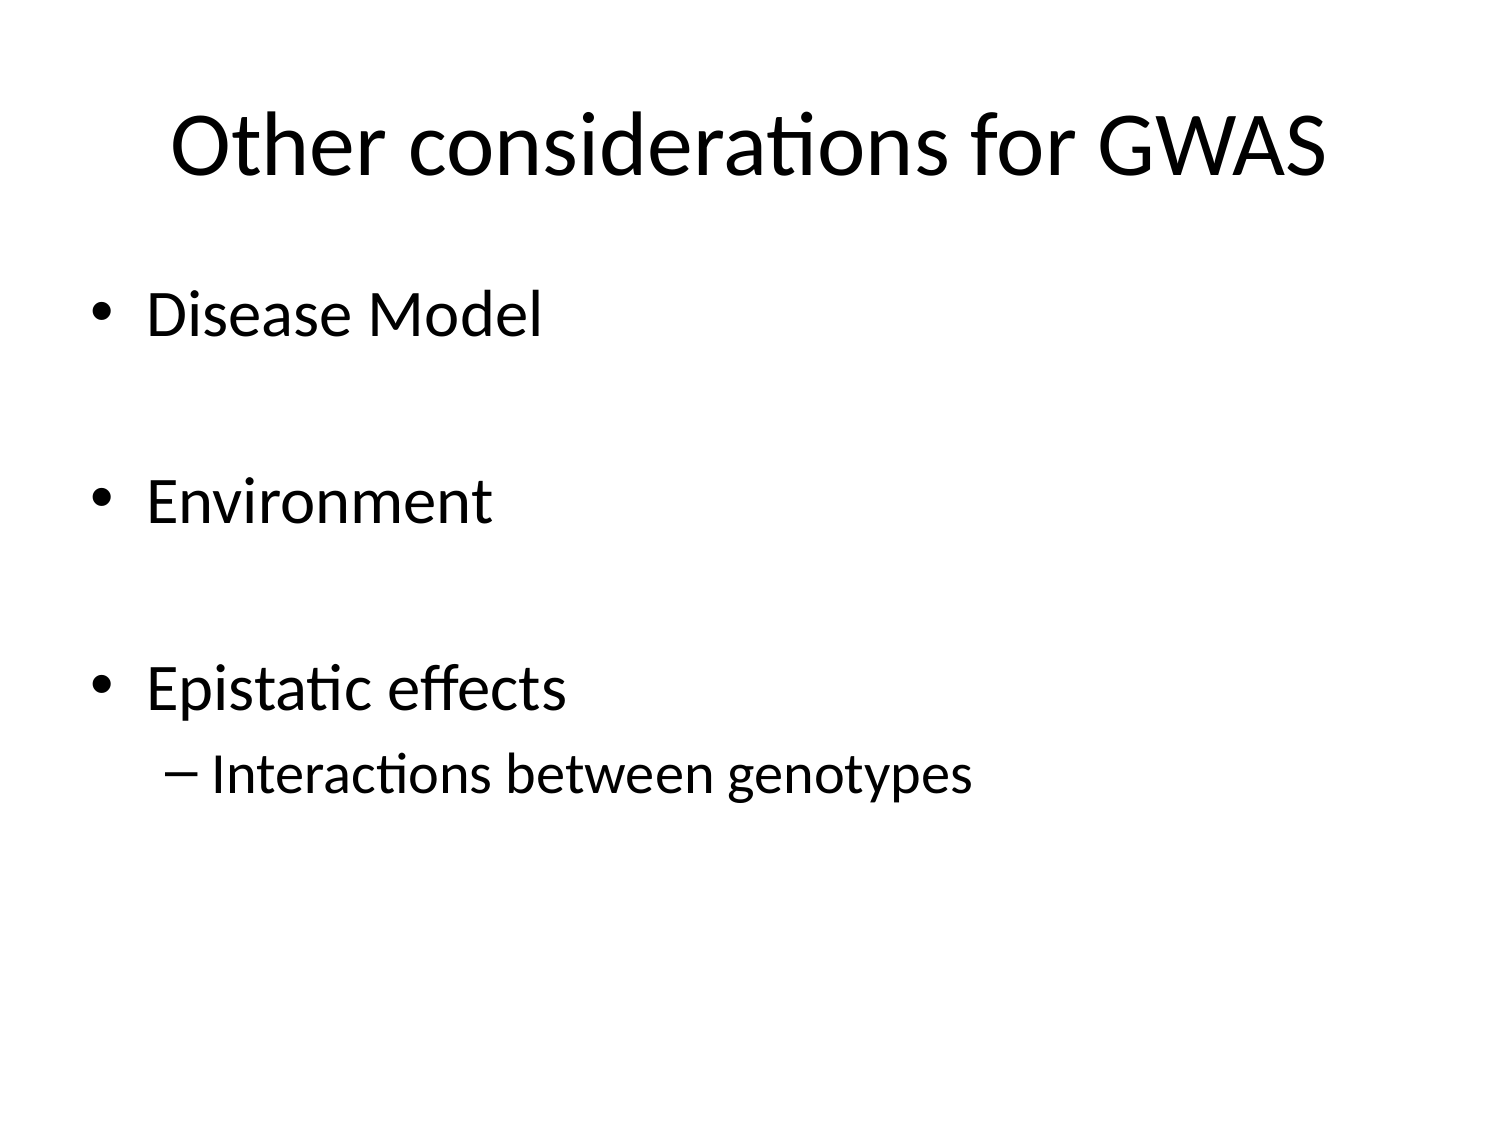

# Other considerations for GWAS
Disease Model

Environment

Epistatic effects
Interactions between genotypes